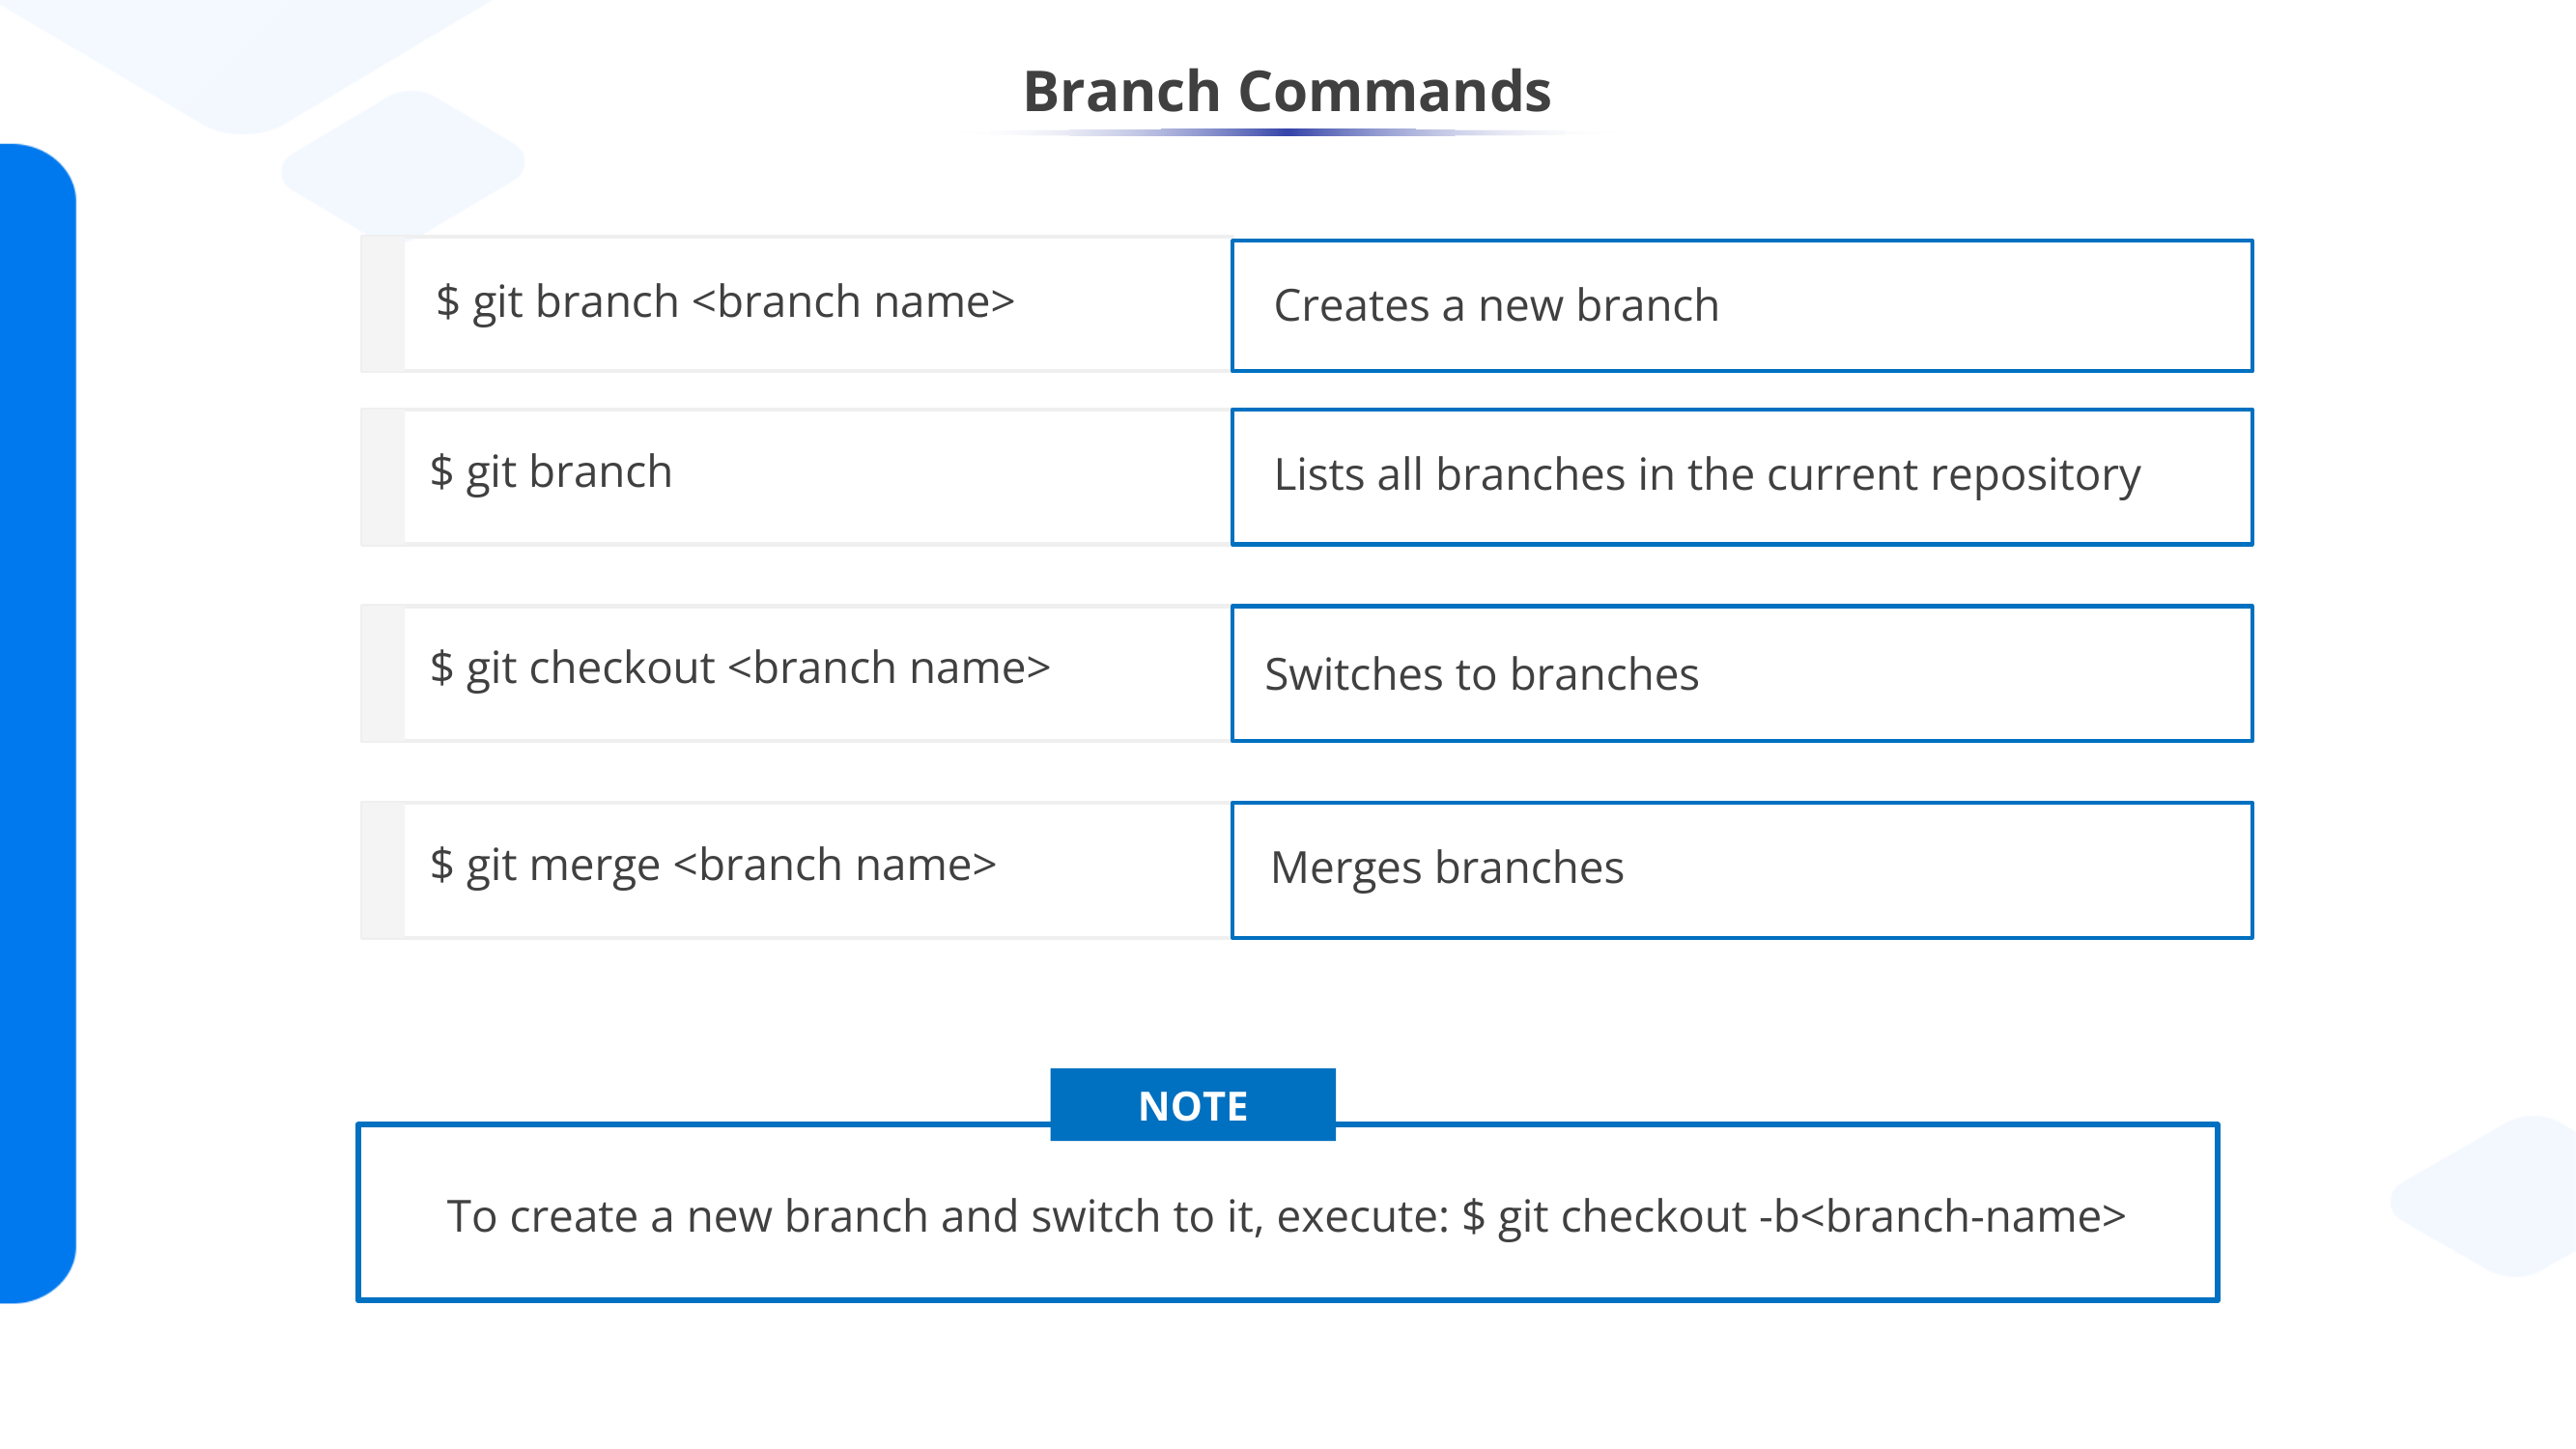

# Branch Commands

$ git branch <branch name>

Creates a new branch

$ git branch

Lists all branches in the current repository

$ git checkout <branch name>

Switches to branches

$ git merge <branch name>

Merges branches
NOTE
To create a new branch and switch to it, execute: $ git checkout -b<branch-name>